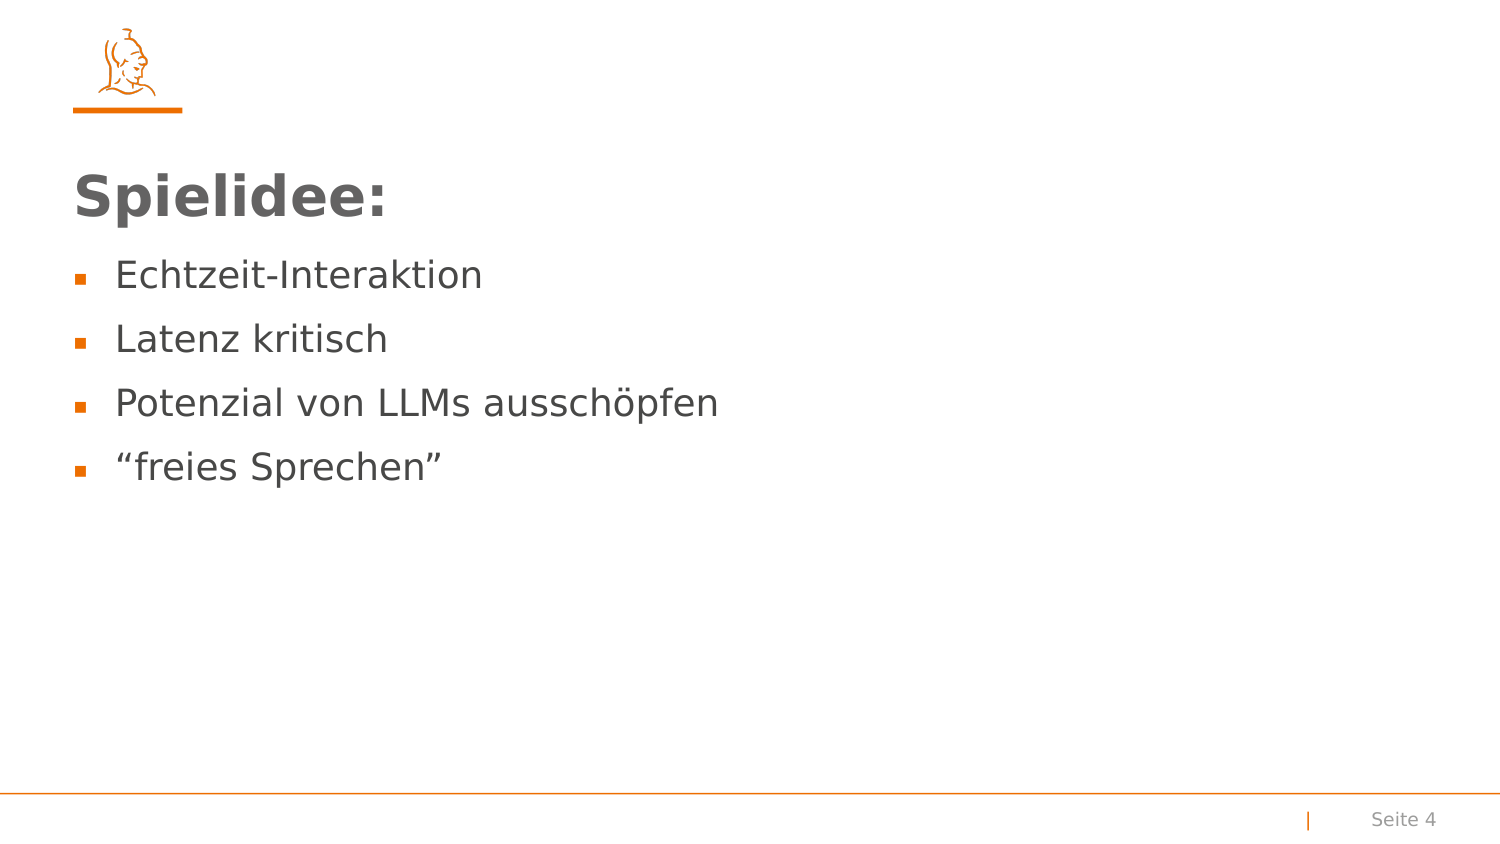

Spielidee:
Echtzeit-Interaktion
Latenz kritisch
Potenzial von LLMs ausschöpfen
“freies Sprechen”